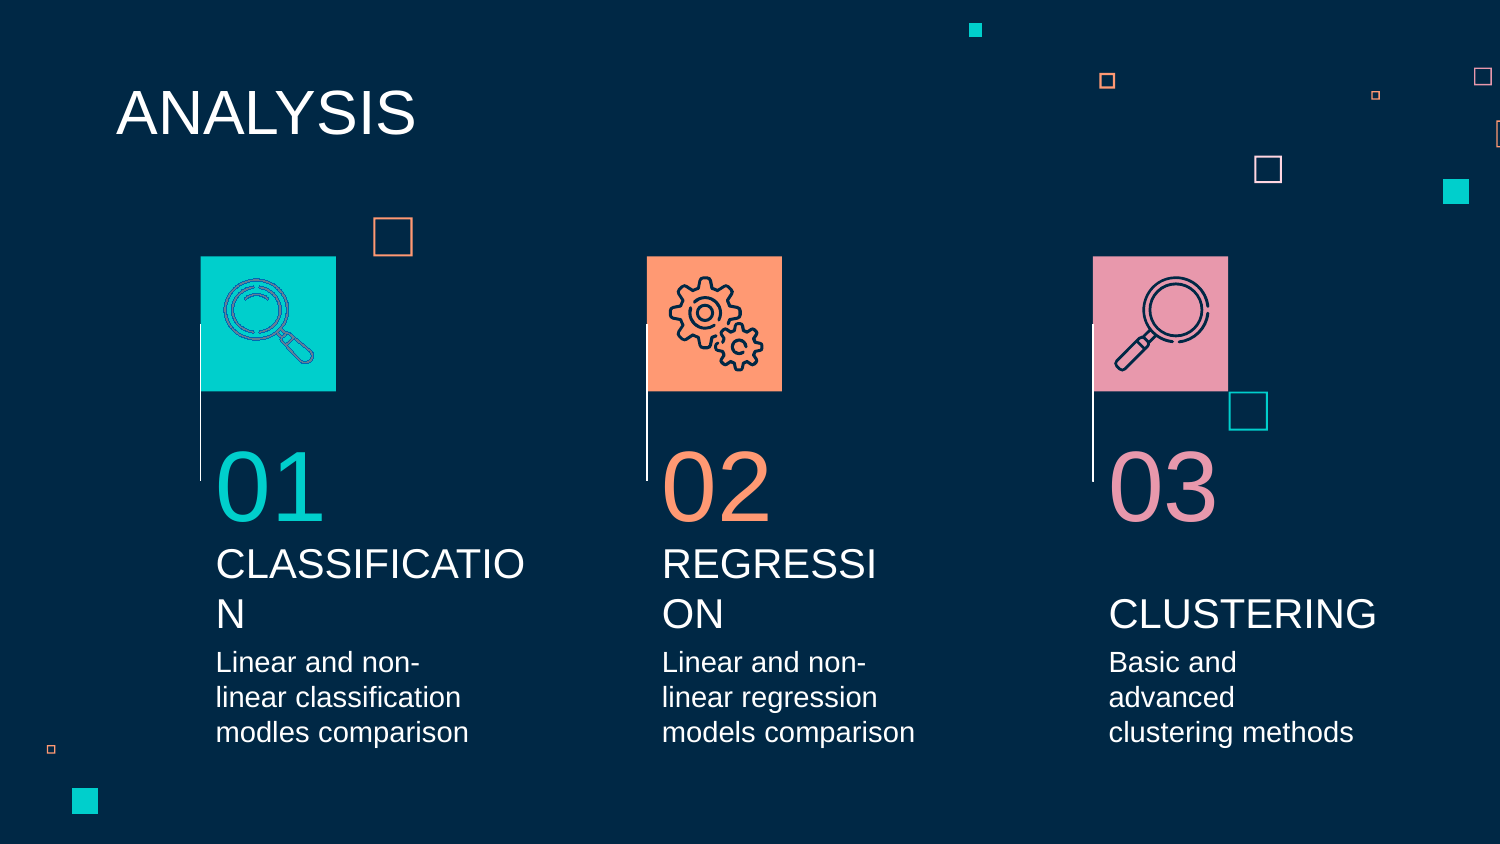

ANALYSIS

01
02
03
# CLASSIFICATION
REGRESSION
CLUSTERING
Basic and advanced clustering methods
Linear and non-linear classification modles comparison
Linear and non-linear regression models comparison